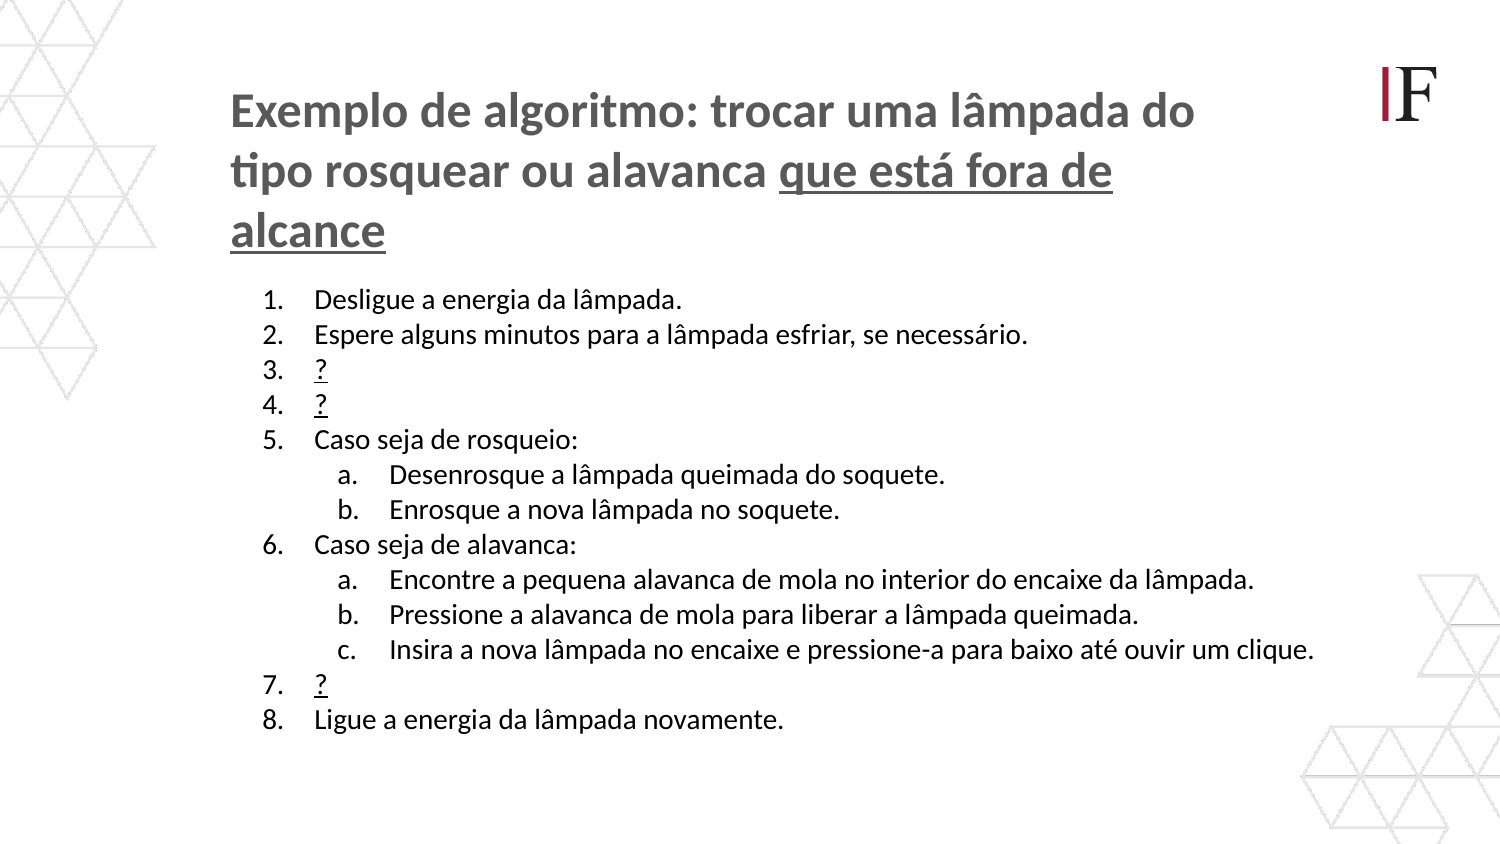

Exemplo de algoritmo: trocar uma lâmpada do tipo rosquear ou alavanca que está fora de alcance

Desligue a energia da lâmpada.
Espere alguns minutos para a lâmpada esfriar, se necessário.
?
?
Caso seja de rosqueio:
Desenrosque a lâmpada queimada do soquete.
Enrosque a nova lâmpada no soquete.
Caso seja de alavanca:
Encontre a pequena alavanca de mola no interior do encaixe da lâmpada.
Pressione a alavanca de mola para liberar a lâmpada queimada.
Insira a nova lâmpada no encaixe e pressione-a para baixo até ouvir um clique.
?
Ligue a energia da lâmpada novamente.